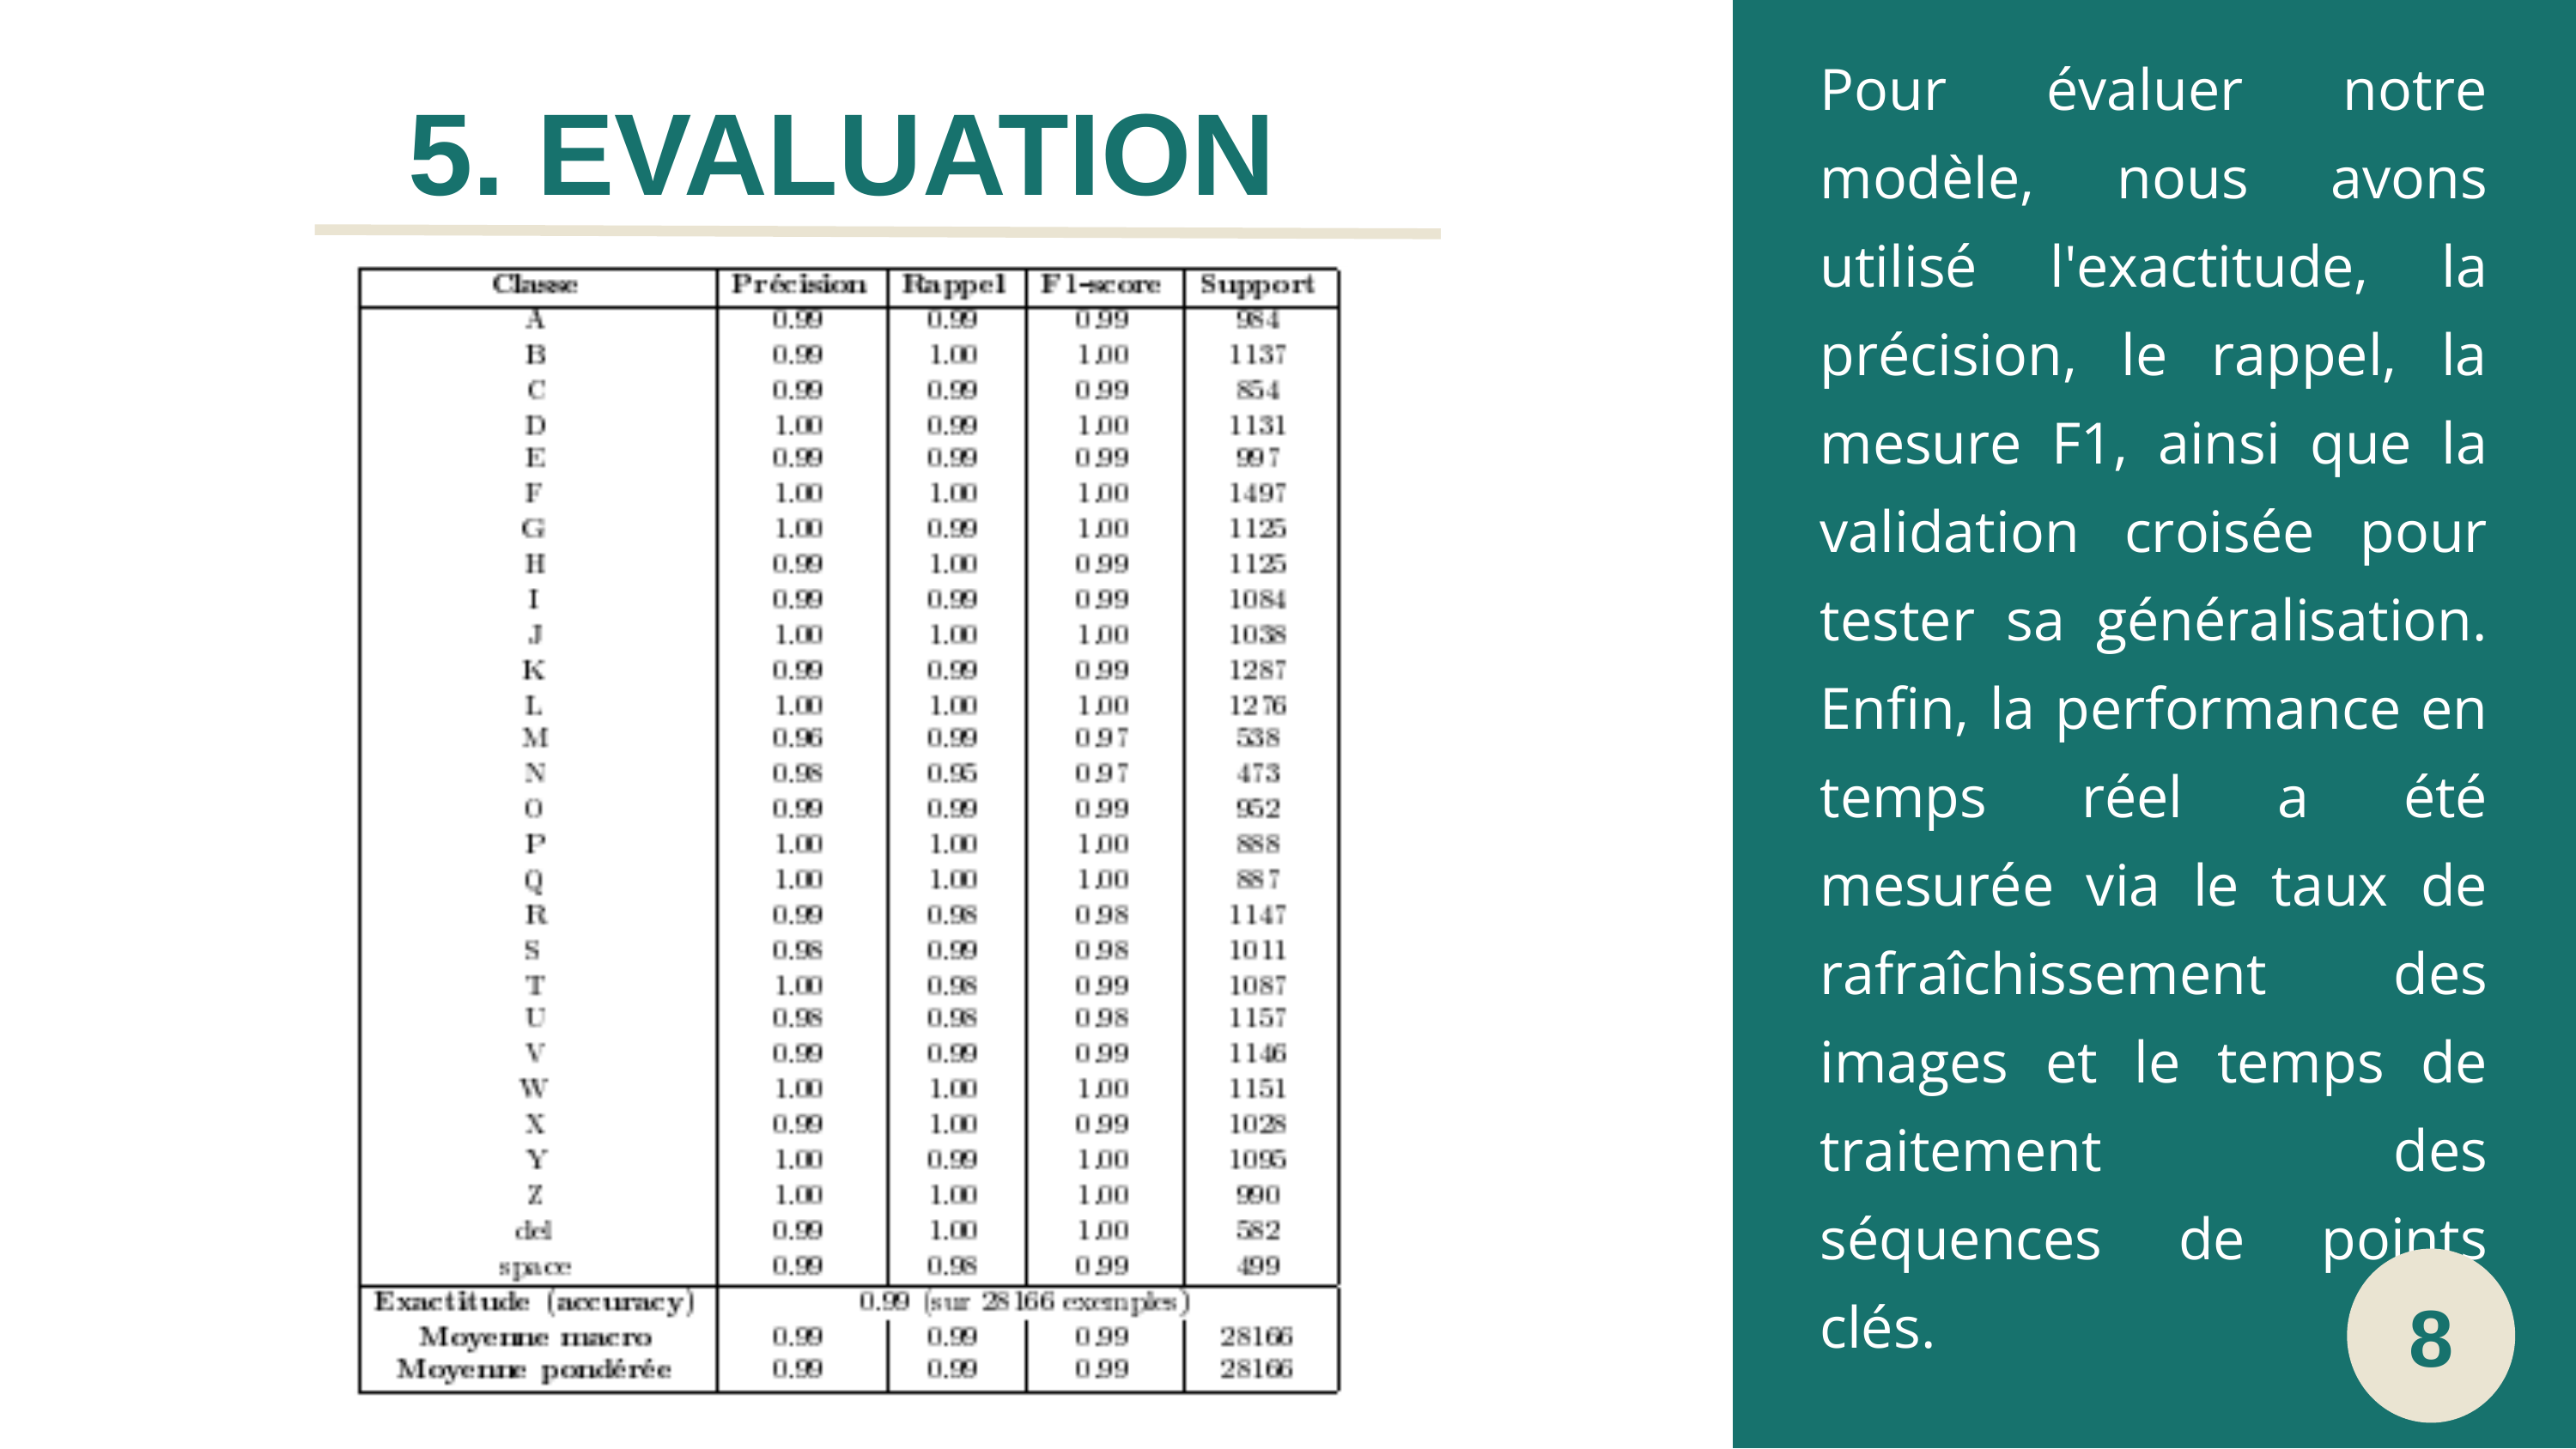

Pour évaluer notre modèle, nous avons utilisé l'exactitude, la précision, le rappel, la mesure F1, ainsi que la validation croisée pour tester sa généralisation. Enfin, la performance en temps réel a été mesurée via le taux de rafraîchissement des images et le temps de traitement des séquences de points clés.
5. EVALUATION

8